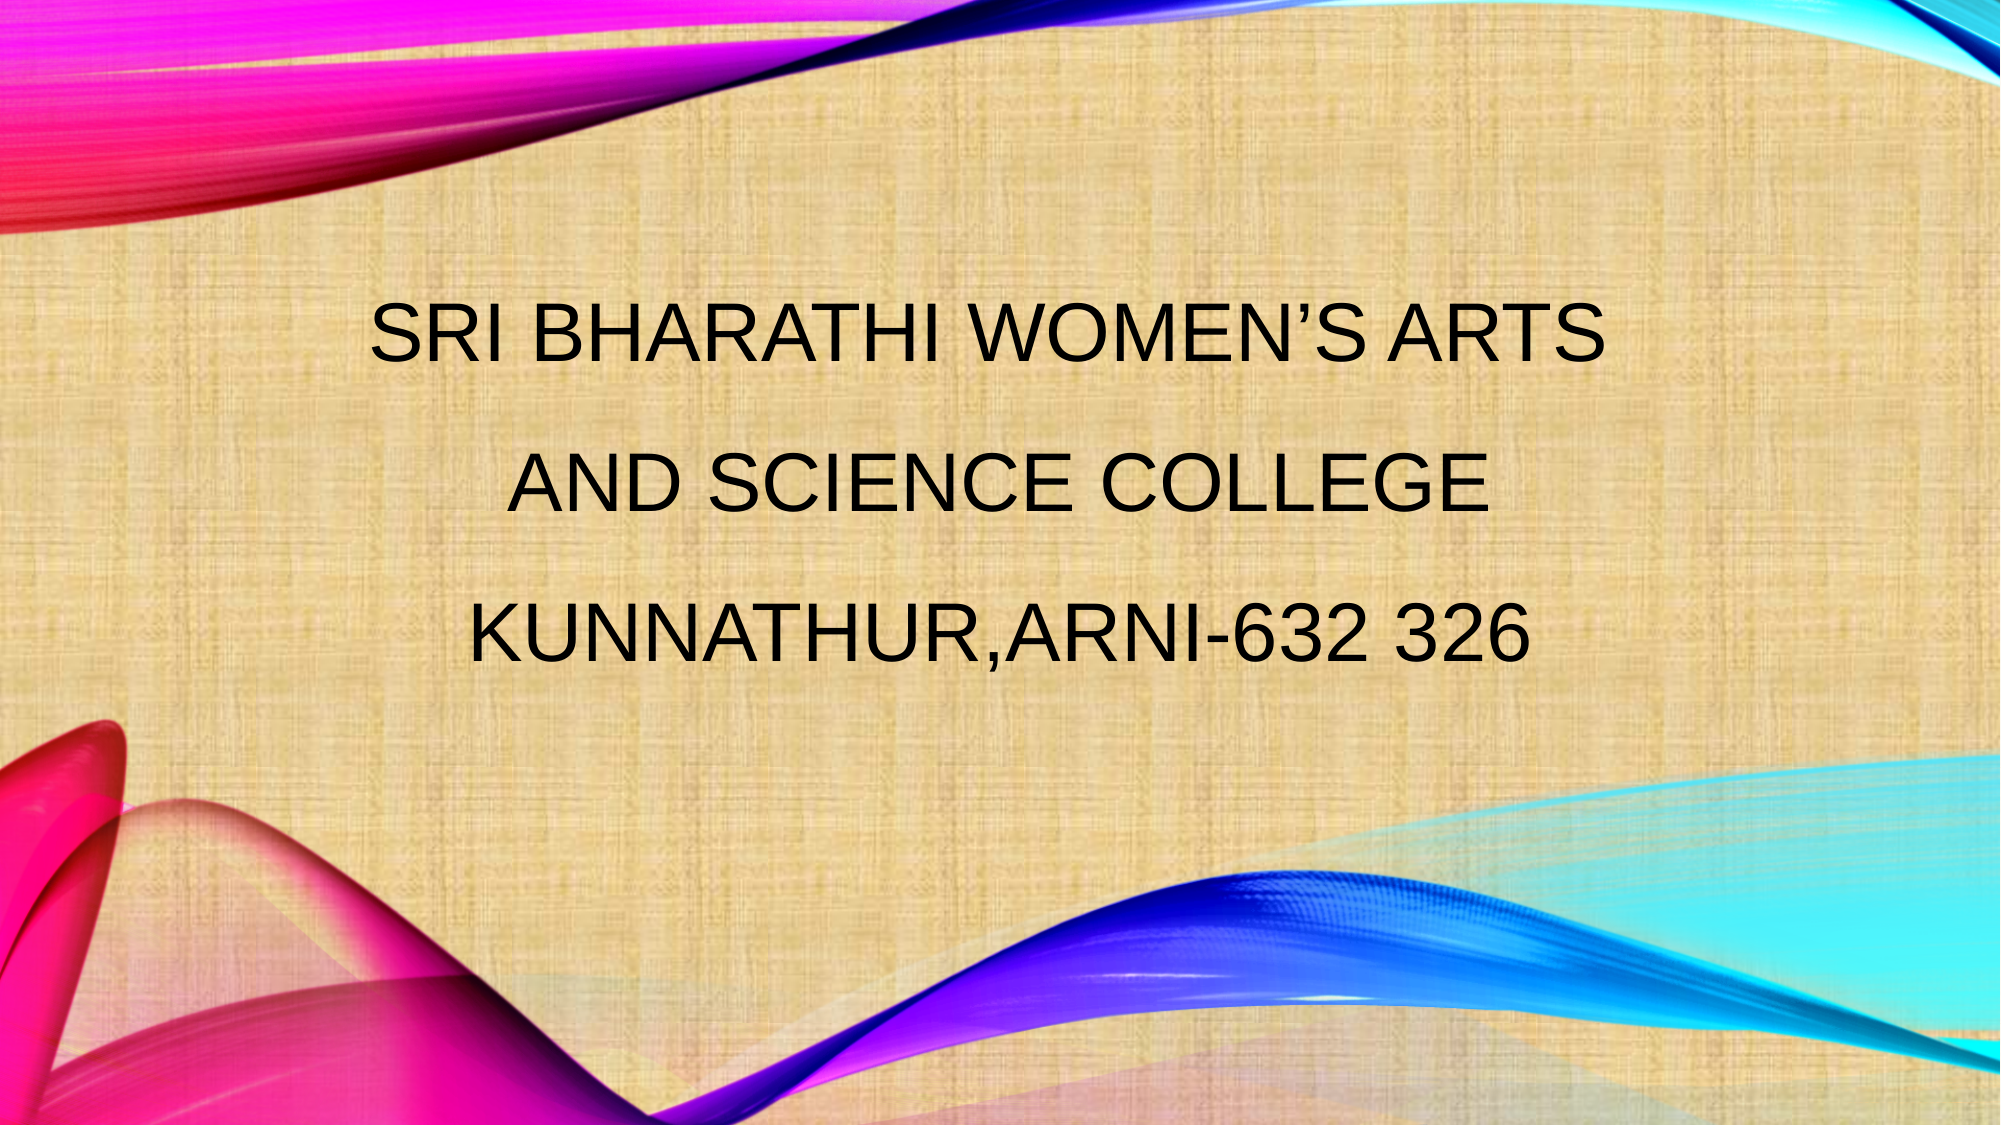

# SRI BHARATHI WOMEN’S ARTS and science college KUNNATHUR,ARNI-632 326